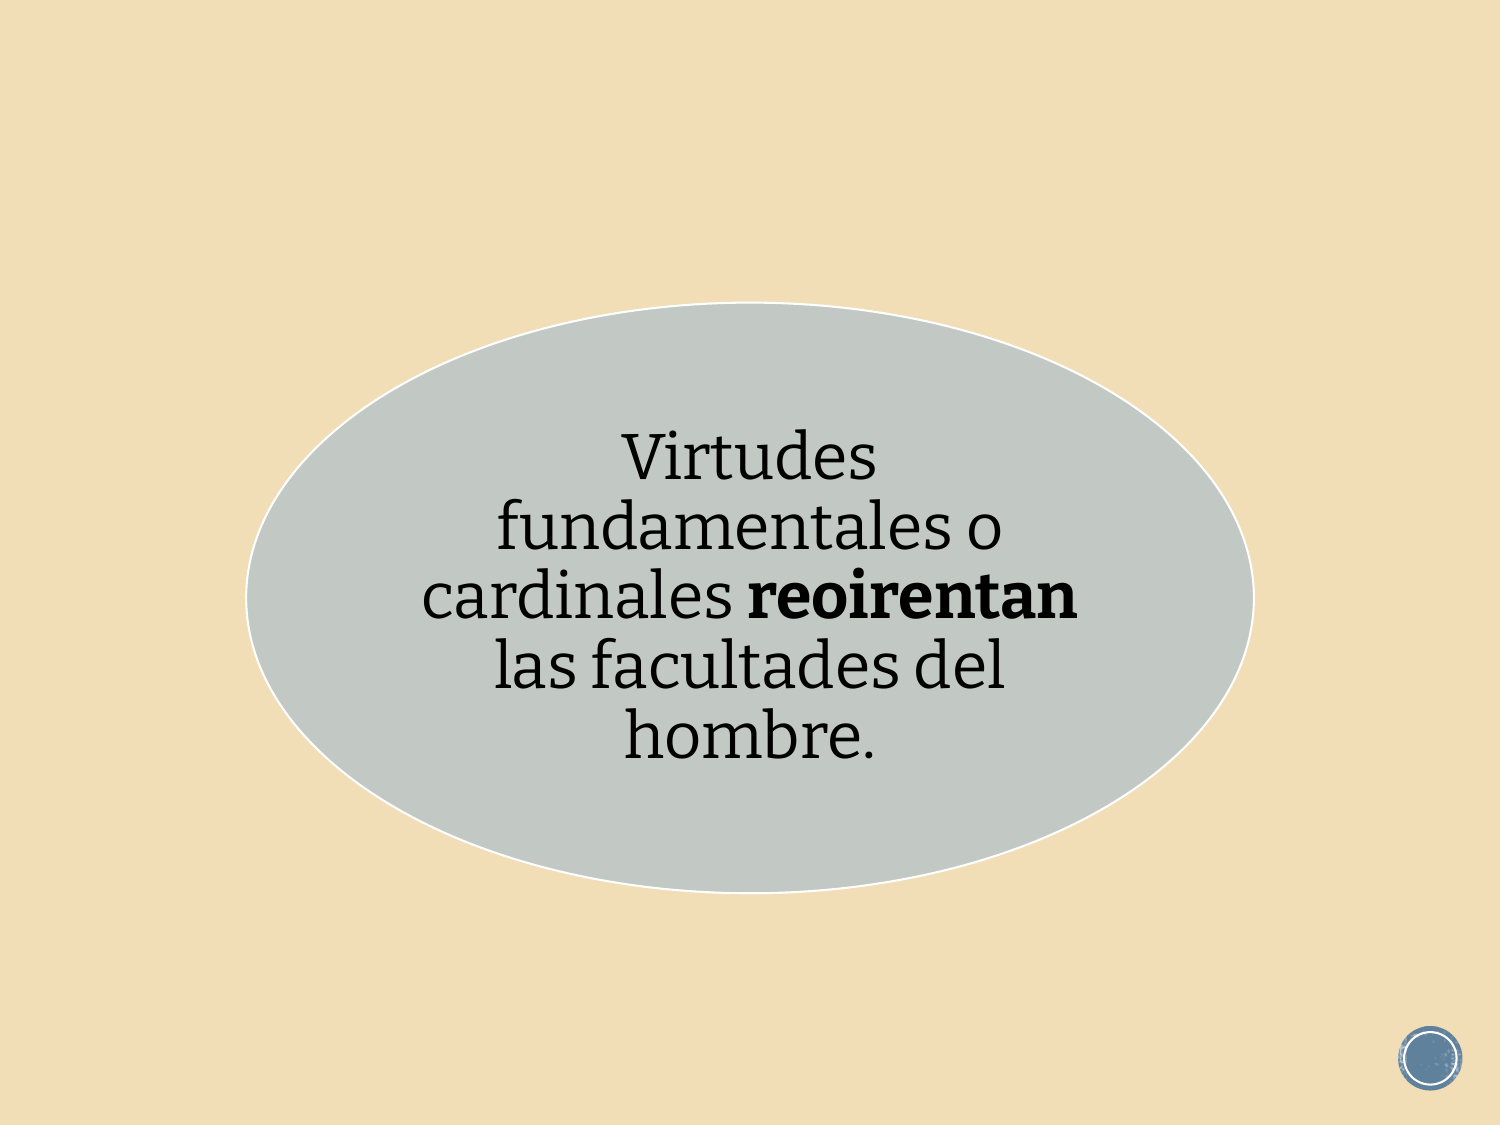

#
Virtudes fundamentales o cardinales reoirentan las facultades del hombre.